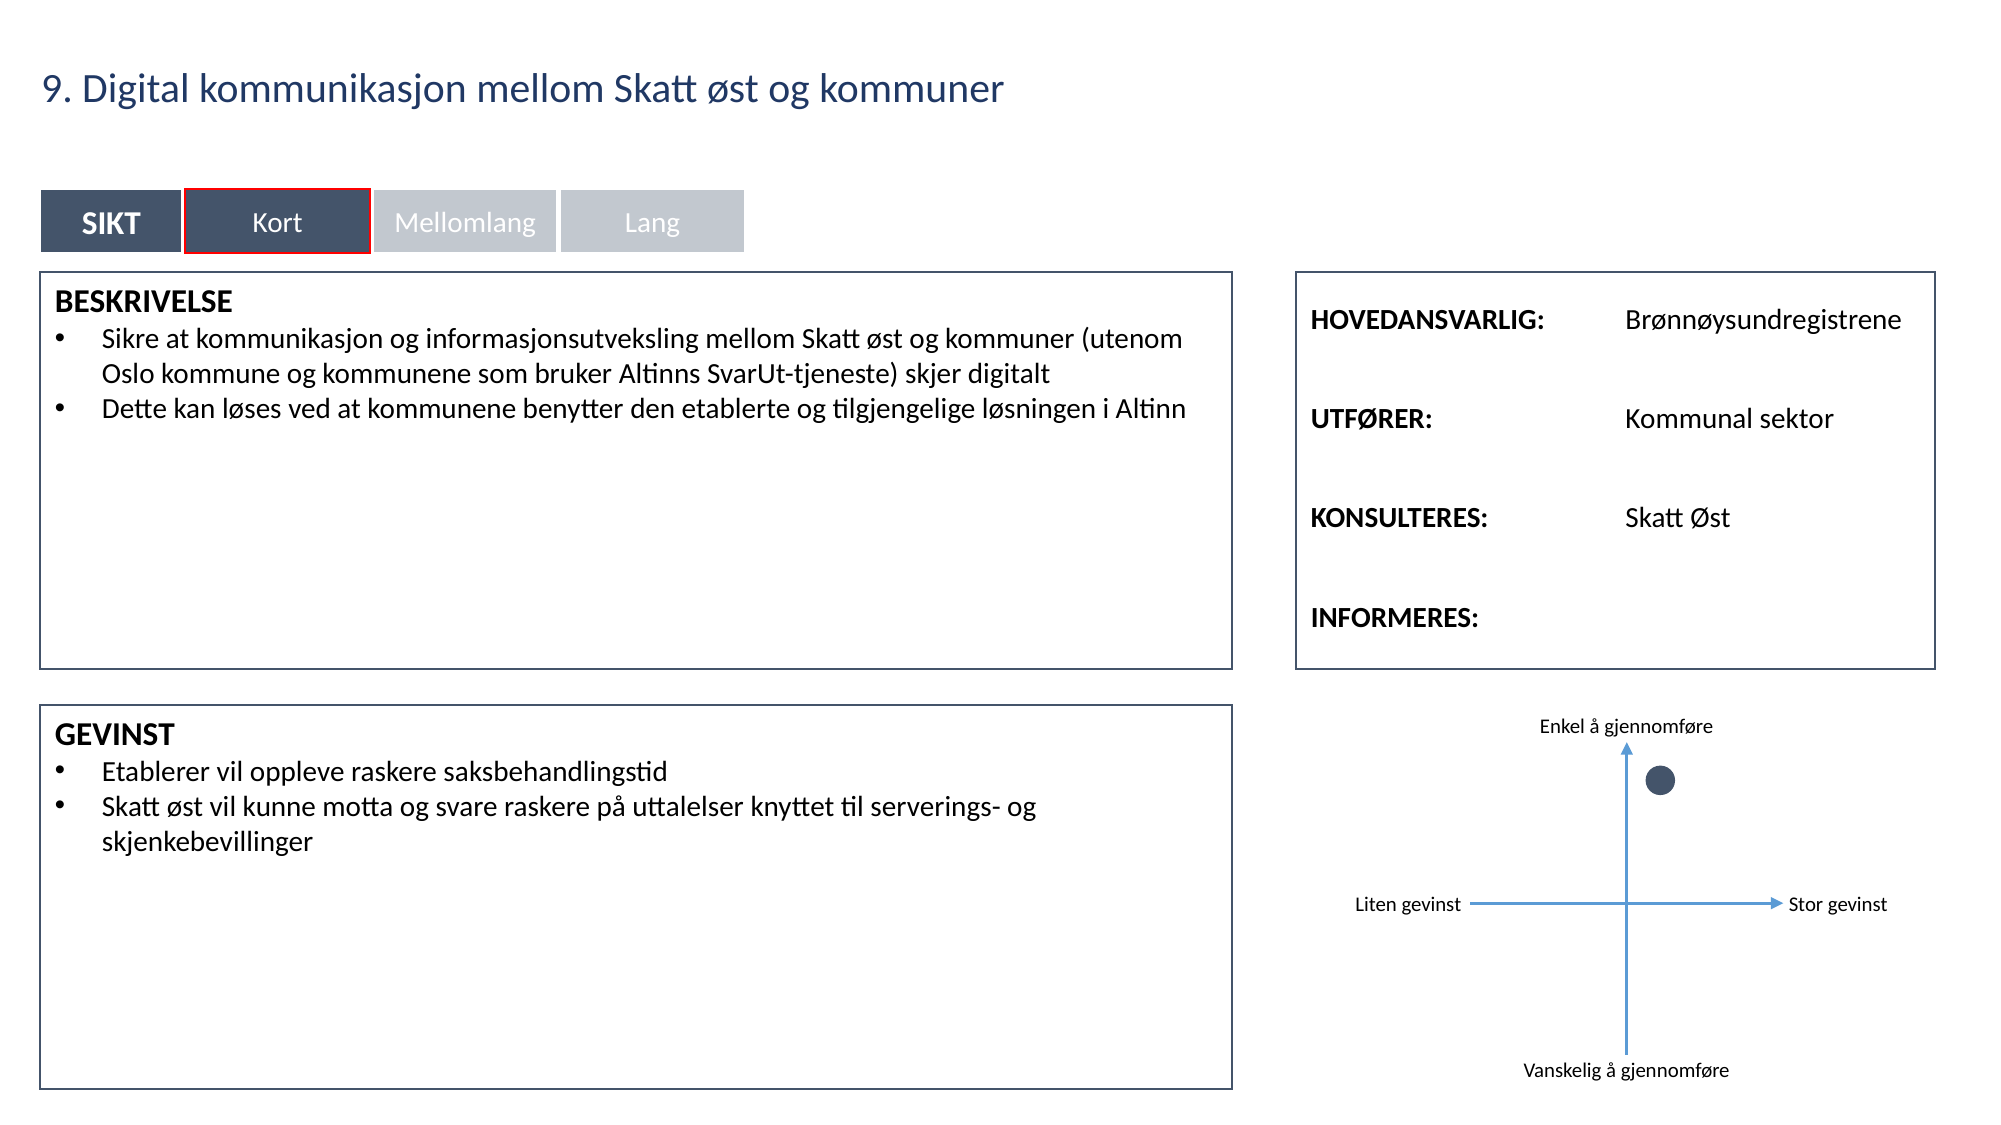

9. Digital kommunikasjon mellom Skatt øst og kommuner

SIKT
Kort
Mellomlang
Lang
| HOVEDANSVARLIG: | Brønnøysundregistrene |
| --- | --- |
| UTFØRER: | Kommunal sektor |
| KONSULTERES: | Skatt Øst |
| INFORMERES: |  |
BESKRIVELSE
Sikre at kommunikasjon og informasjonsutveksling mellom Skatt øst og kommuner (utenom Oslo kommune og kommunene som bruker Altinns SvarUt-tjeneste) skjer digitalt
Dette kan løses ved at kommunene benytter den etablerte og tilgjengelige løsningen i Altinn

GEVINST
Etablerer vil oppleve raskere saksbehandlingstid
Skatt øst vil kunne motta og svare raskere på uttalelser knyttet til serverings- og
skjenkebevillinger

Enkel å gjennomføre

Liten gevinst
Stor gevinst
Vanskelig å gjennomføre